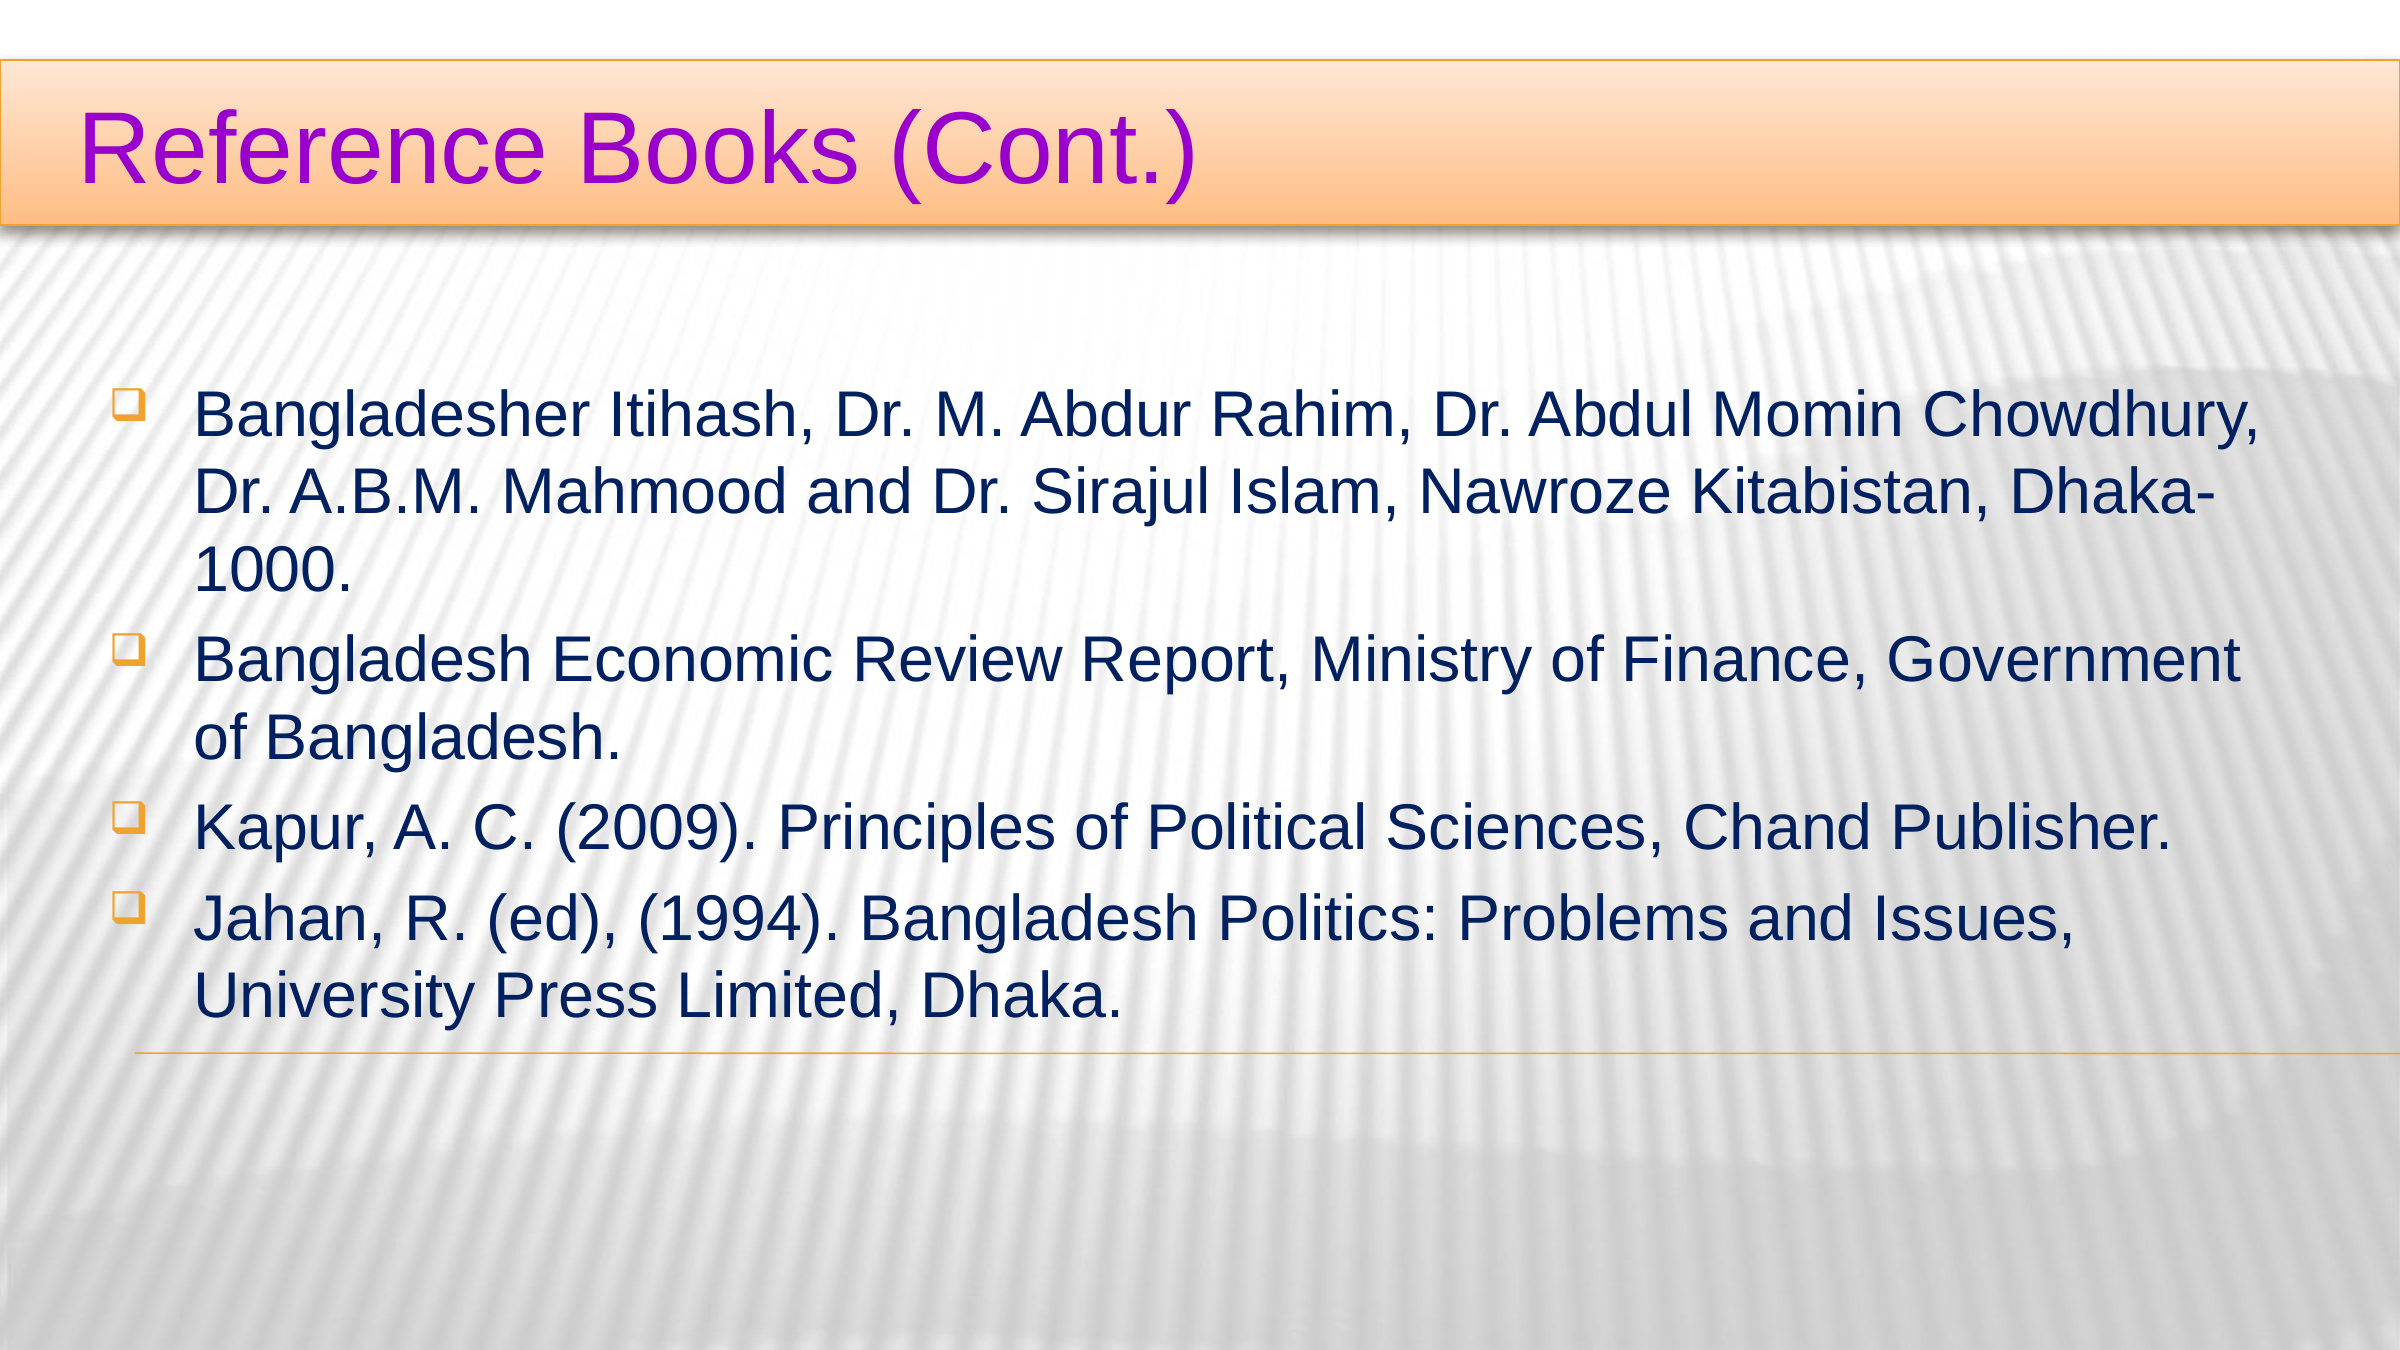

Reference Books (Cont.)
Bangladesher Itihash, Dr. M. Abdur Rahim, Dr. Abdul Momin Chowdhury, Dr. A.B.M. Mahmood and Dr. Sirajul Islam, Nawroze Kitabistan, Dhaka-1000.
Bangladesh Economic Review Report, Ministry of Finance, Government of Bangladesh.
Kapur, A. C. (2009). Principles of Political Sciences, Chand Publisher.
Jahan, R. (ed), (1994). Bangladesh Politics: Problems and Issues, University Press Limited, Dhaka.